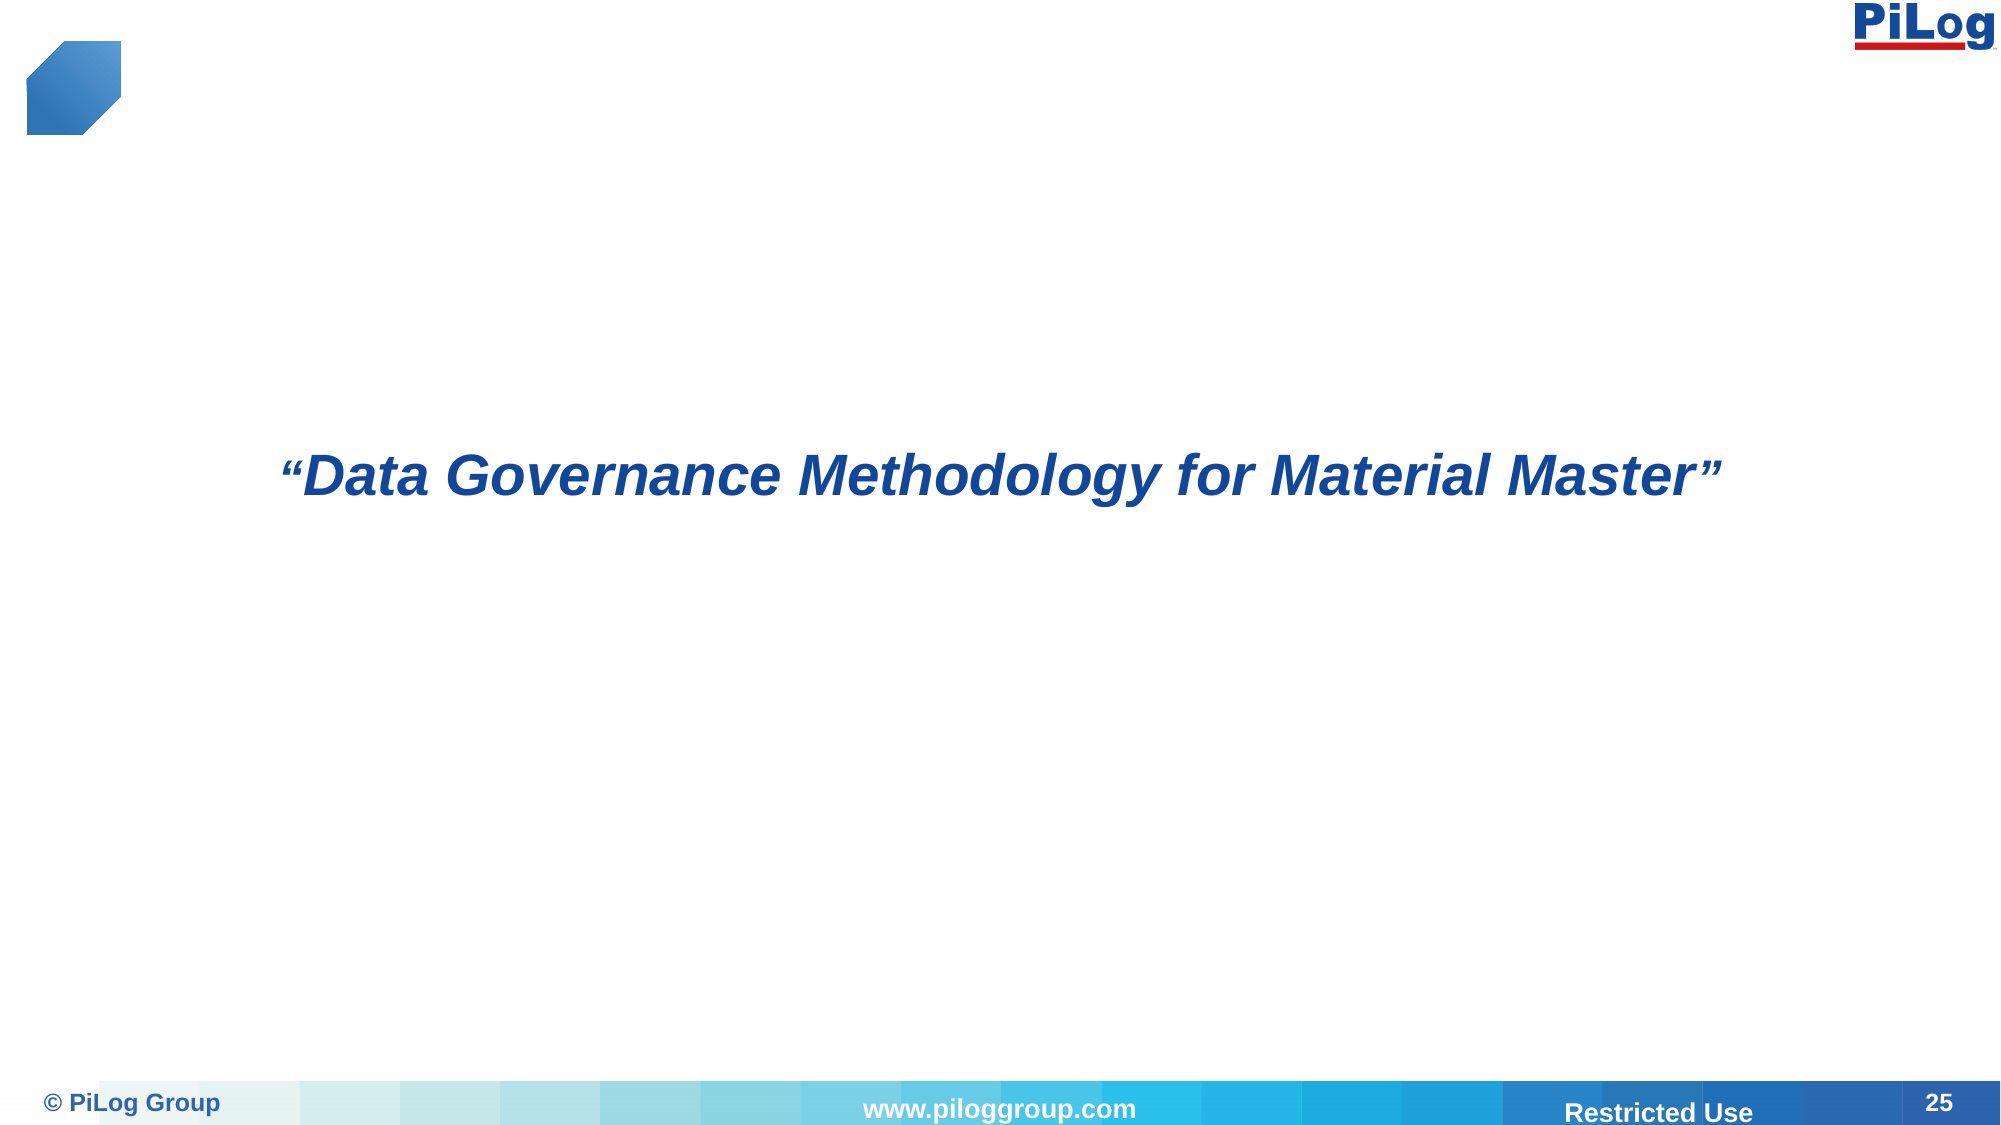

“Data Governance Methodology for Material Master”
© PiLog Group
25
www.piloggroup.com
Restricted Use